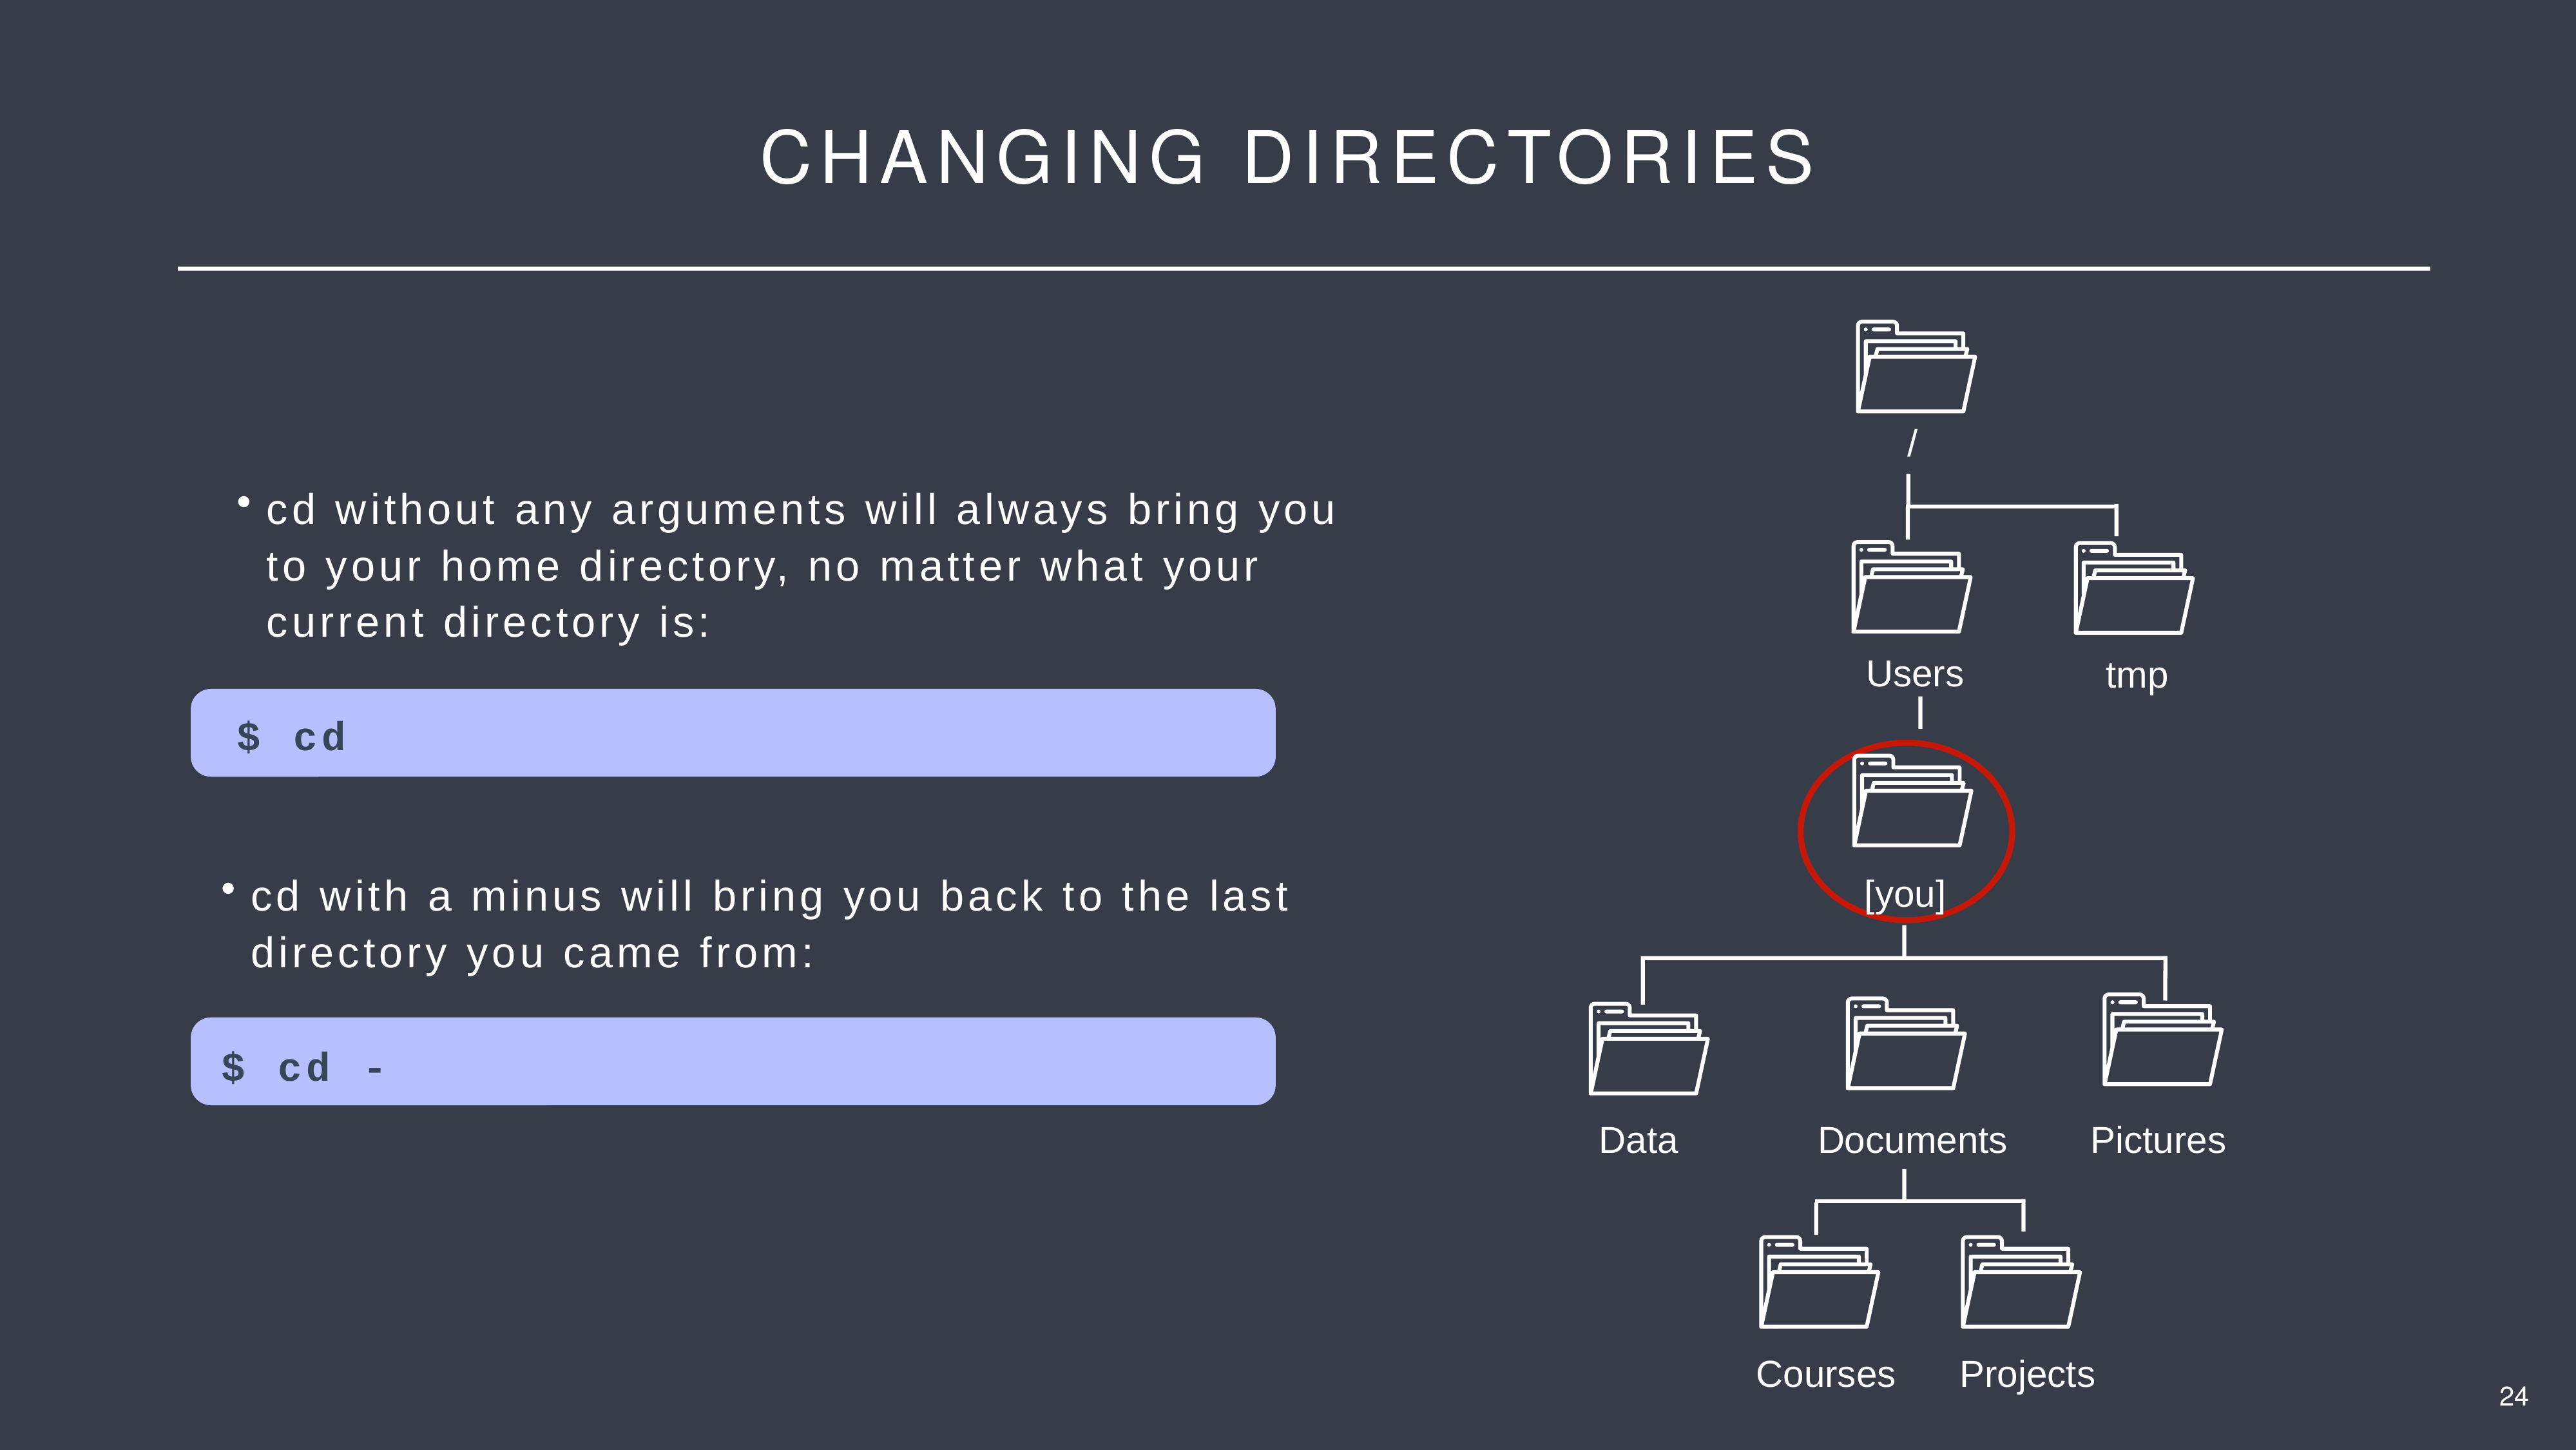

CHANGING DIRECTORIES

/

Users
tmp

[you]

Data
Documents
Pictures

Courses
Projects
cd without any arguments will always bring you to your home directory, no matter what your current directory is:

$ cd

cd with a minus will bring you back to the last directory you came from:

$ cd -

24